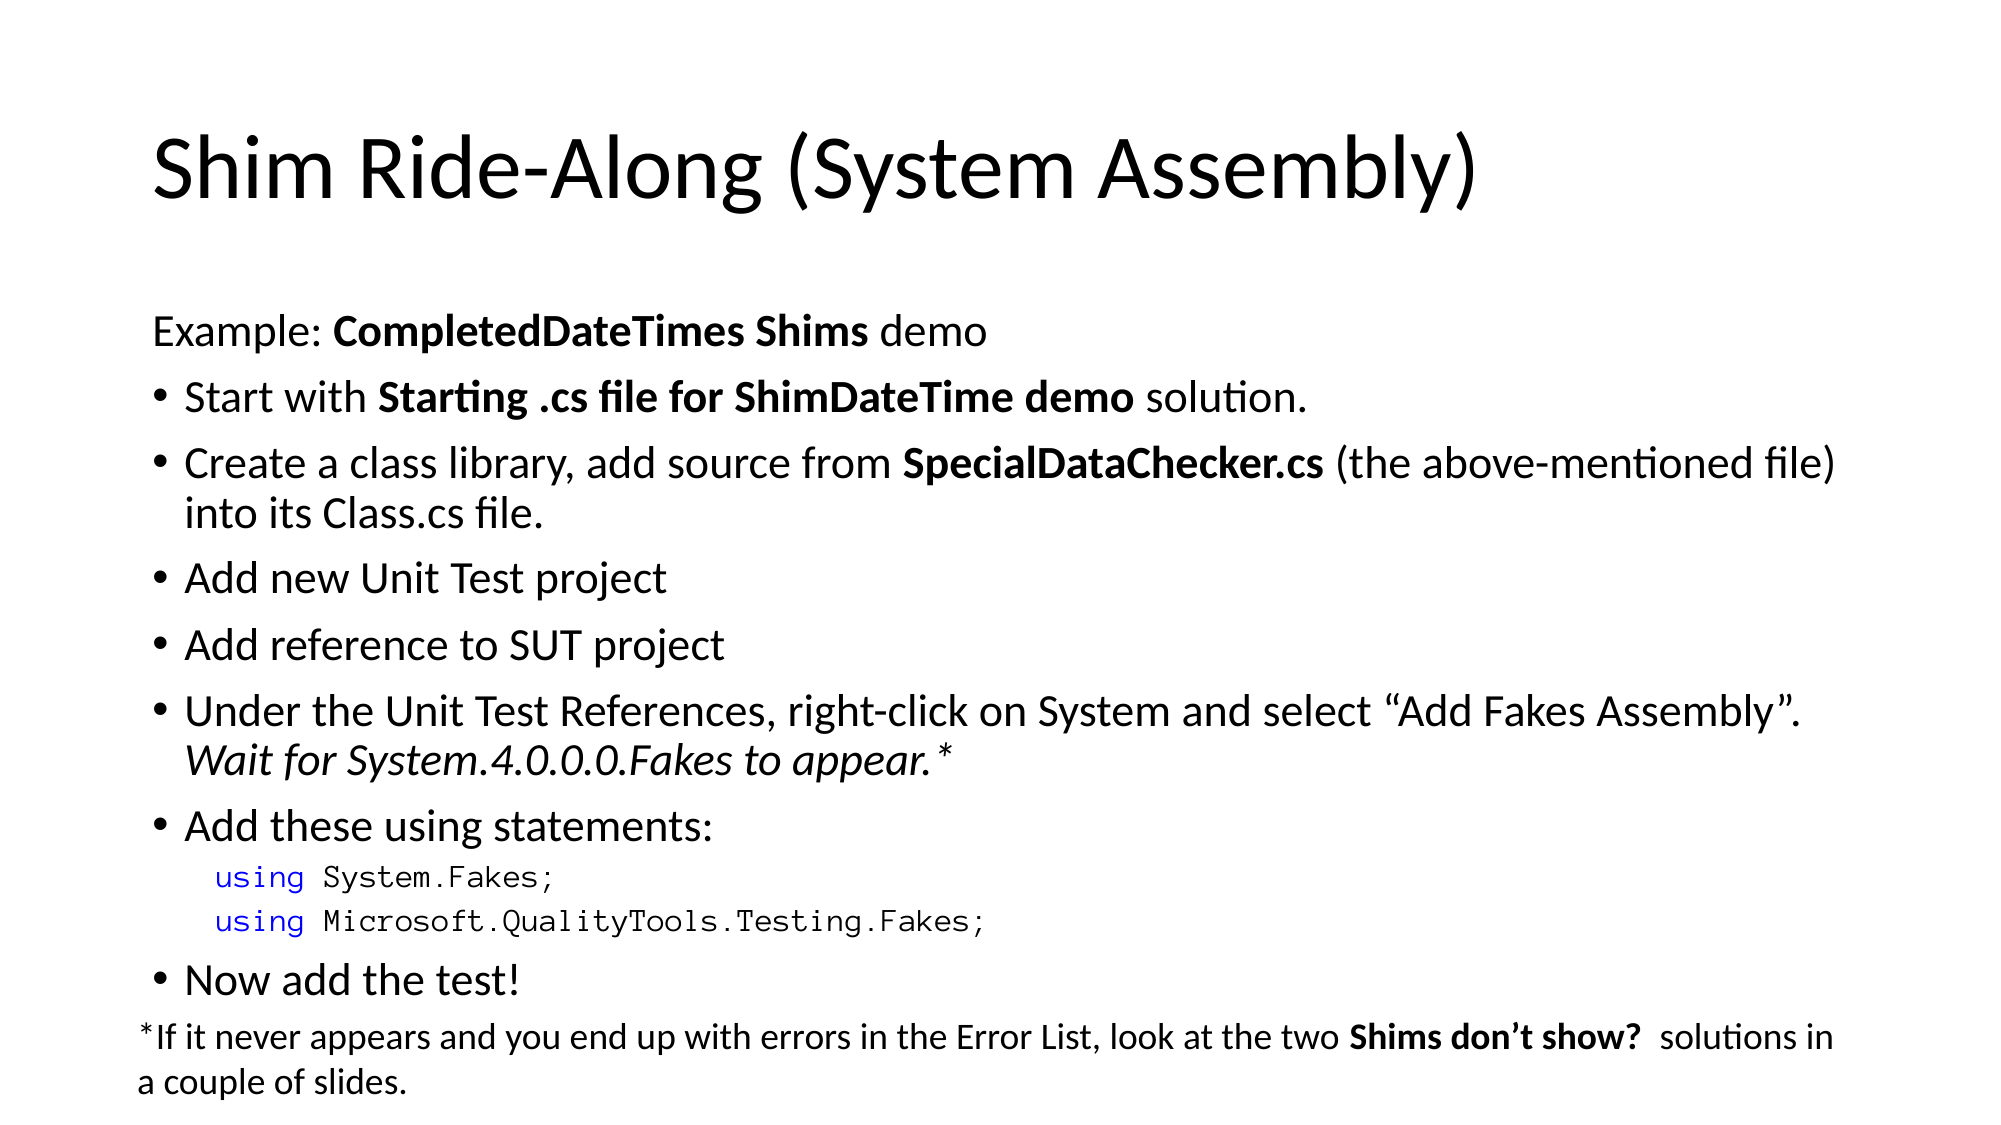

# Shim Ride-Along (System Assembly)
Example: CompletedDateTimes Shims demo
Start with Starting .cs file for ShimDateTime demo solution.
Create a class library, add source from SpecialDataChecker.cs (the above-mentioned file) into its Class.cs file.
Add new Unit Test project
Add reference to SUT project
Under the Unit Test References, right-click on System and select “Add Fakes Assembly”.  Wait for System.4.0.0.0.Fakes to appear.*
Add these using statements:
using System.Fakes;
using Microsoft.QualityTools.Testing.Fakes;
Now add the test!
*If it never appears and you end up with errors in the Error List, look at the two Shims don’t show?  solutions in a couple of slides.